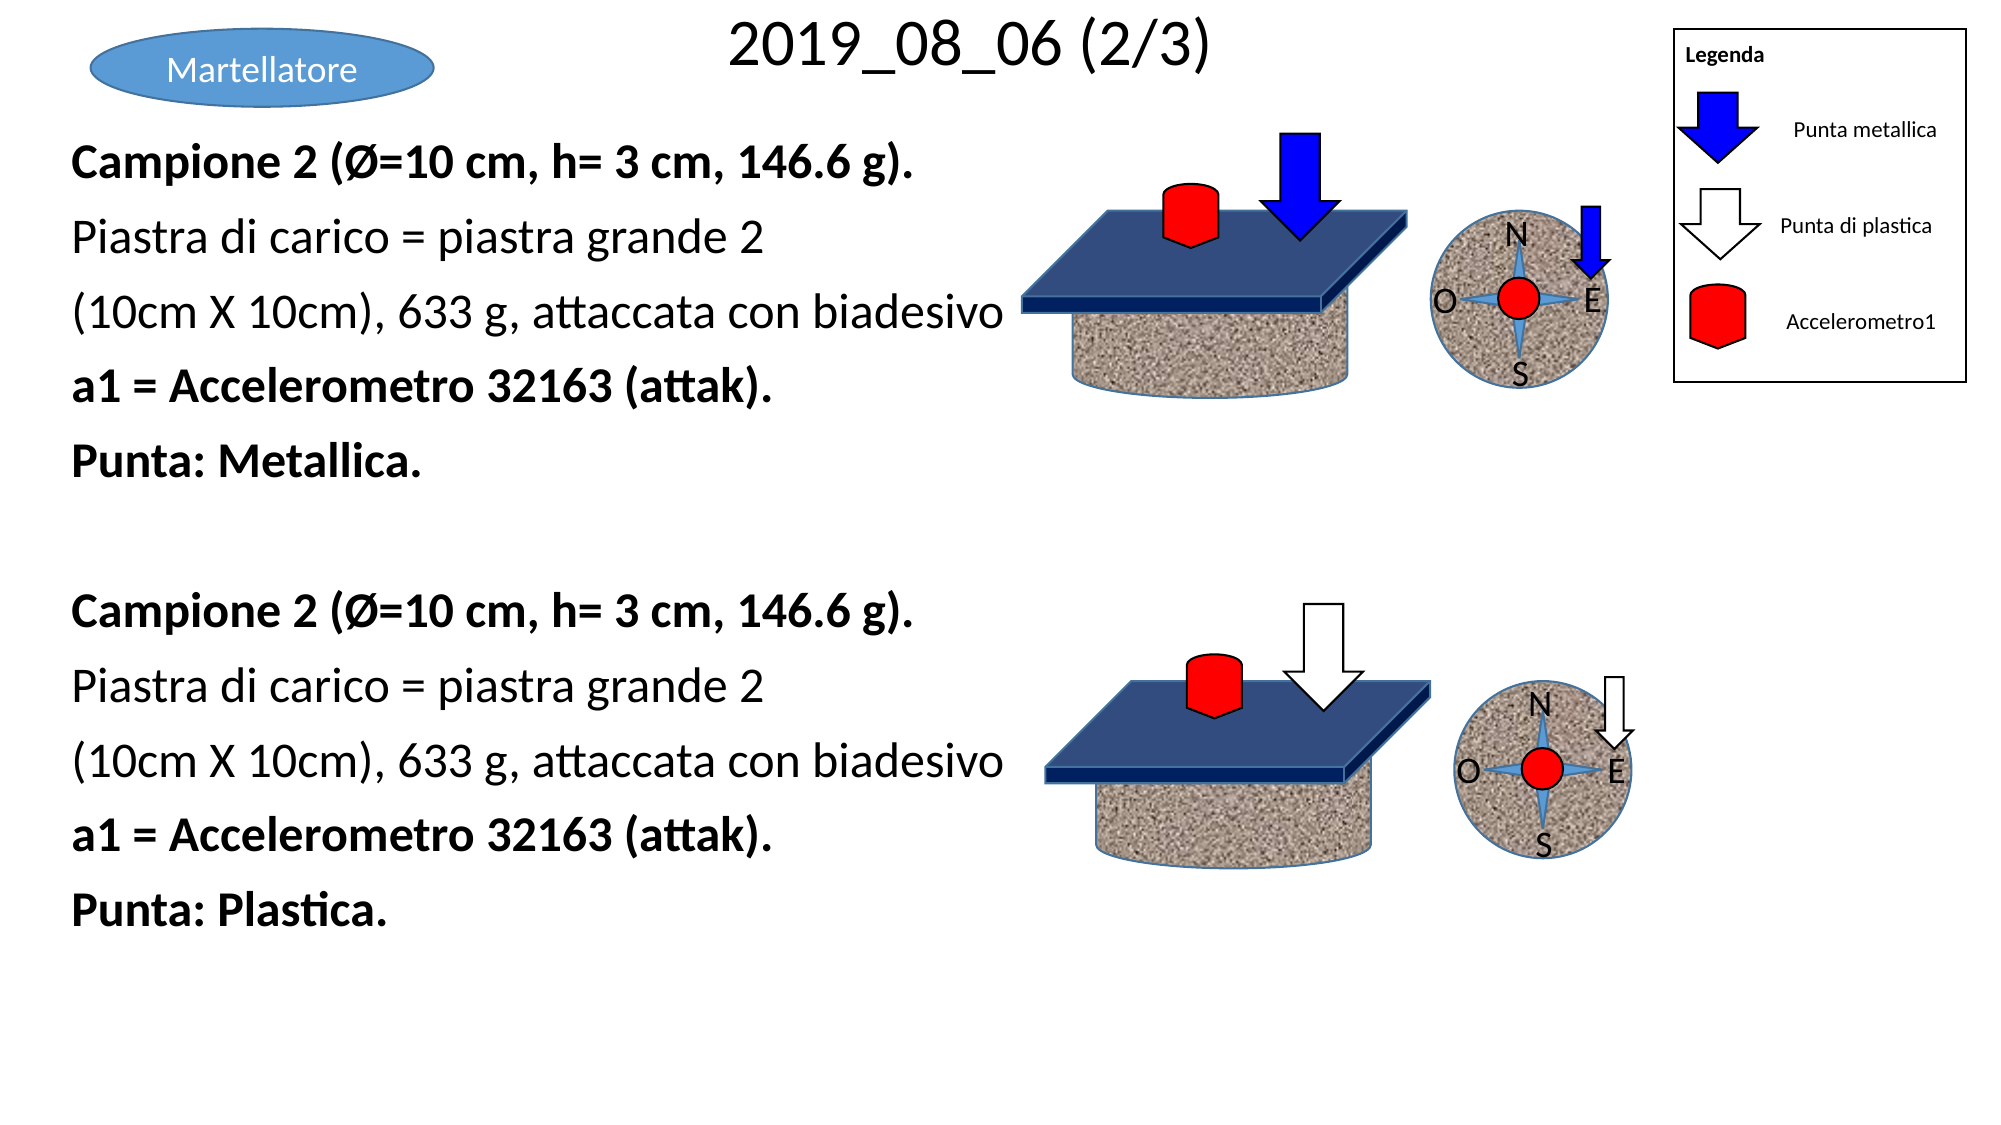

# 2019_08_06 (2/3)
Martellatore

Legenda

Accelerometro1

Punta metallica

Punta di plastica
Campione 2 (Ø=10 cm, h= 3 cm, 146.6 g).
Piastra di carico = piastra grande 2
(10cm X 10cm), 633 g, attaccata con biadesivo
a1 = Accelerometro 32163 (attak).
Punta: Metallica.

Campione 2 (Ø=10 cm, h= 3 cm, 146.6 g).
Piastra di carico = piastra grande 2
(10cm X 10cm), 633 g, attaccata con biadesivo
a1 = Accelerometro 32163 (attak).
Punta: Plastica.

N

E
O

S

N

E
O

S